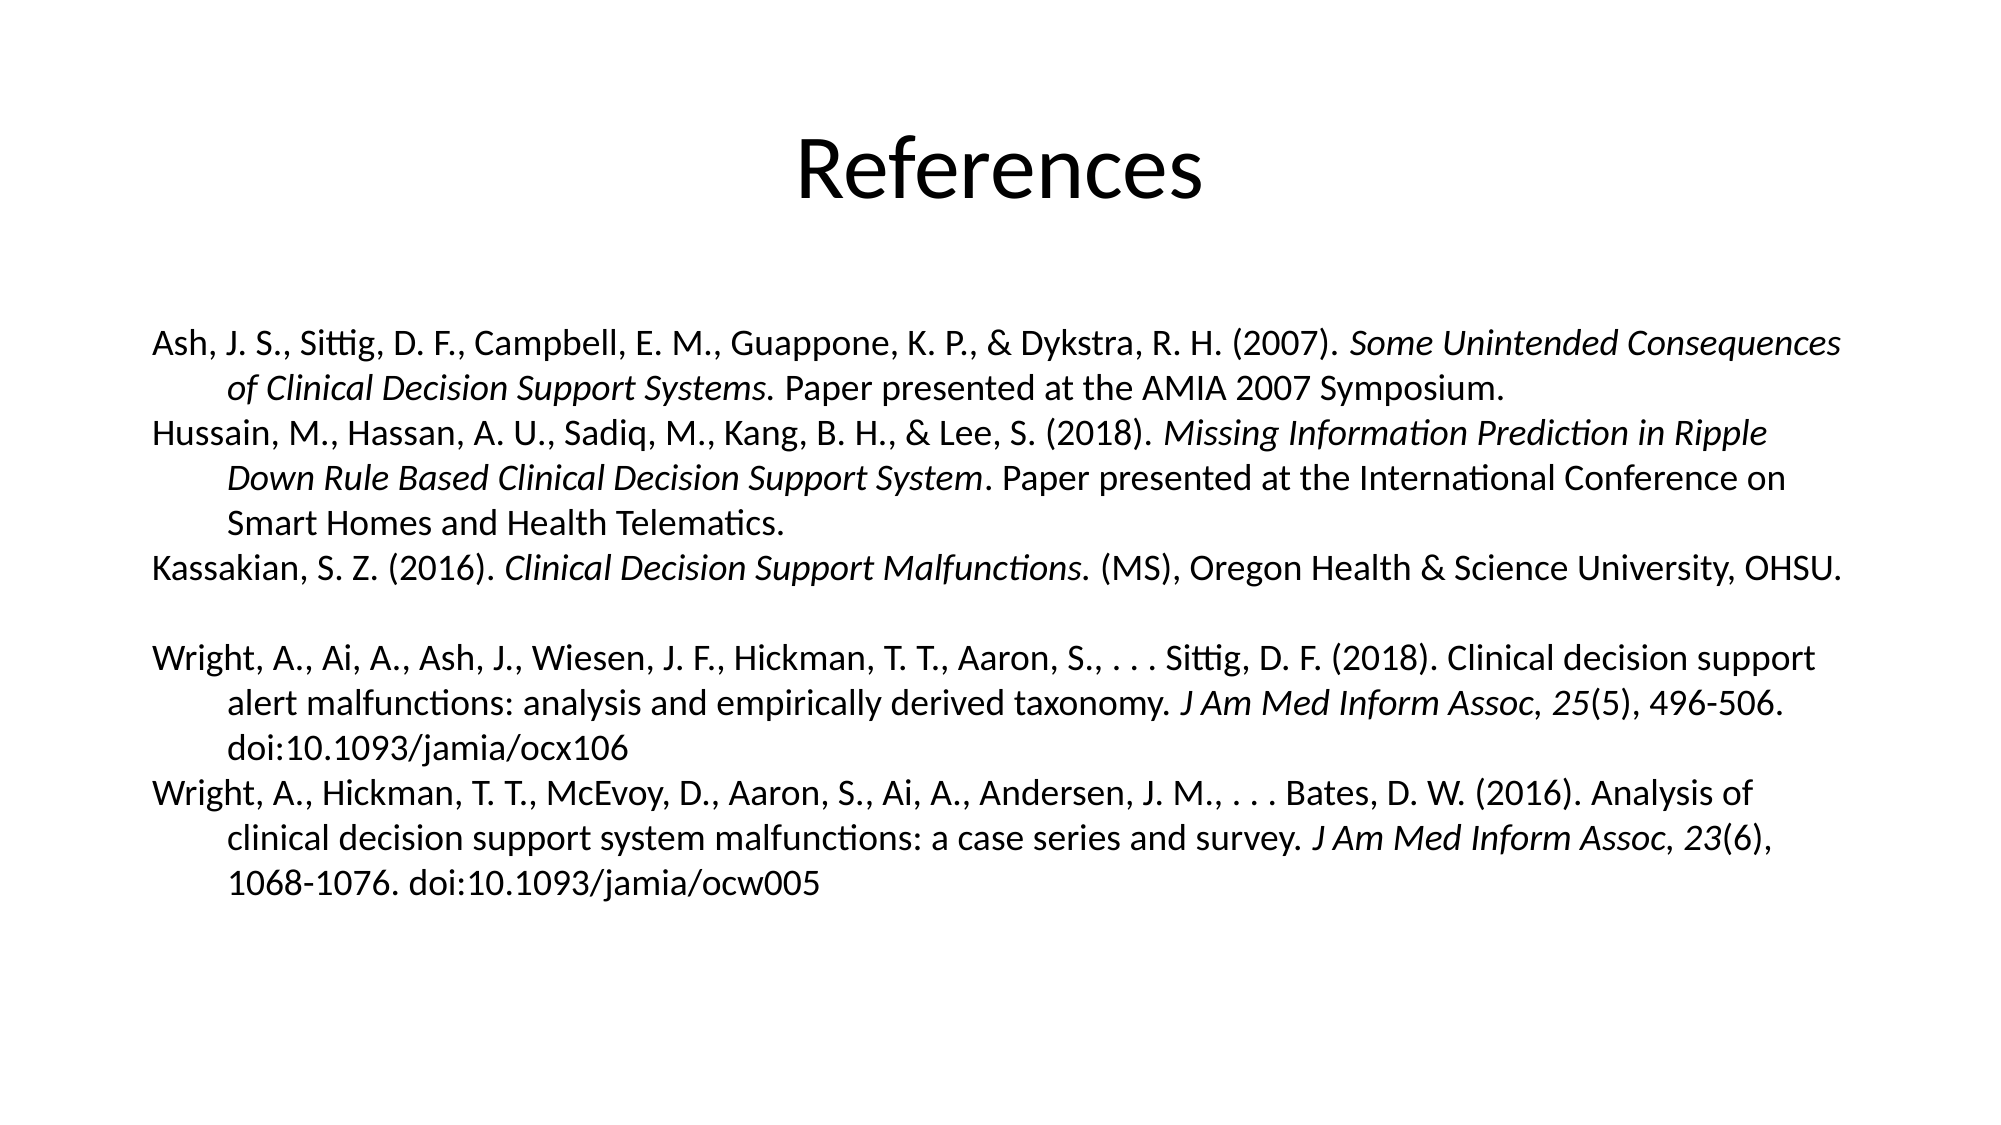

# References
Ash, J. S., Sittig, D. F., Campbell, E. M., Guappone, K. P., & Dykstra, R. H. (2007). Some Unintended Consequences of Clinical Decision Support Systems. Paper presented at the AMIA 2007 Symposium.
Hussain, M., Hassan, A. U., Sadiq, M., Kang, B. H., & Lee, S. (2018). Missing Information Prediction in Ripple Down Rule Based Clinical Decision Support System. Paper presented at the International Conference on Smart Homes and Health Telematics.
Kassakian, S. Z. (2016). Clinical Decision Support Malfunctions. (MS), Oregon Health & Science University, OHSU.
Wright, A., Ai, A., Ash, J., Wiesen, J. F., Hickman, T. T., Aaron, S., . . . Sittig, D. F. (2018). Clinical decision support alert malfunctions: analysis and empirically derived taxonomy. J Am Med Inform Assoc, 25(5), 496-506. doi:10.1093/jamia/ocx106
Wright, A., Hickman, T. T., McEvoy, D., Aaron, S., Ai, A., Andersen, J. M., . . . Bates, D. W. (2016). Analysis of clinical decision support system malfunctions: a case series and survey. J Am Med Inform Assoc, 23(6), 1068-1076. doi:10.1093/jamia/ocw005